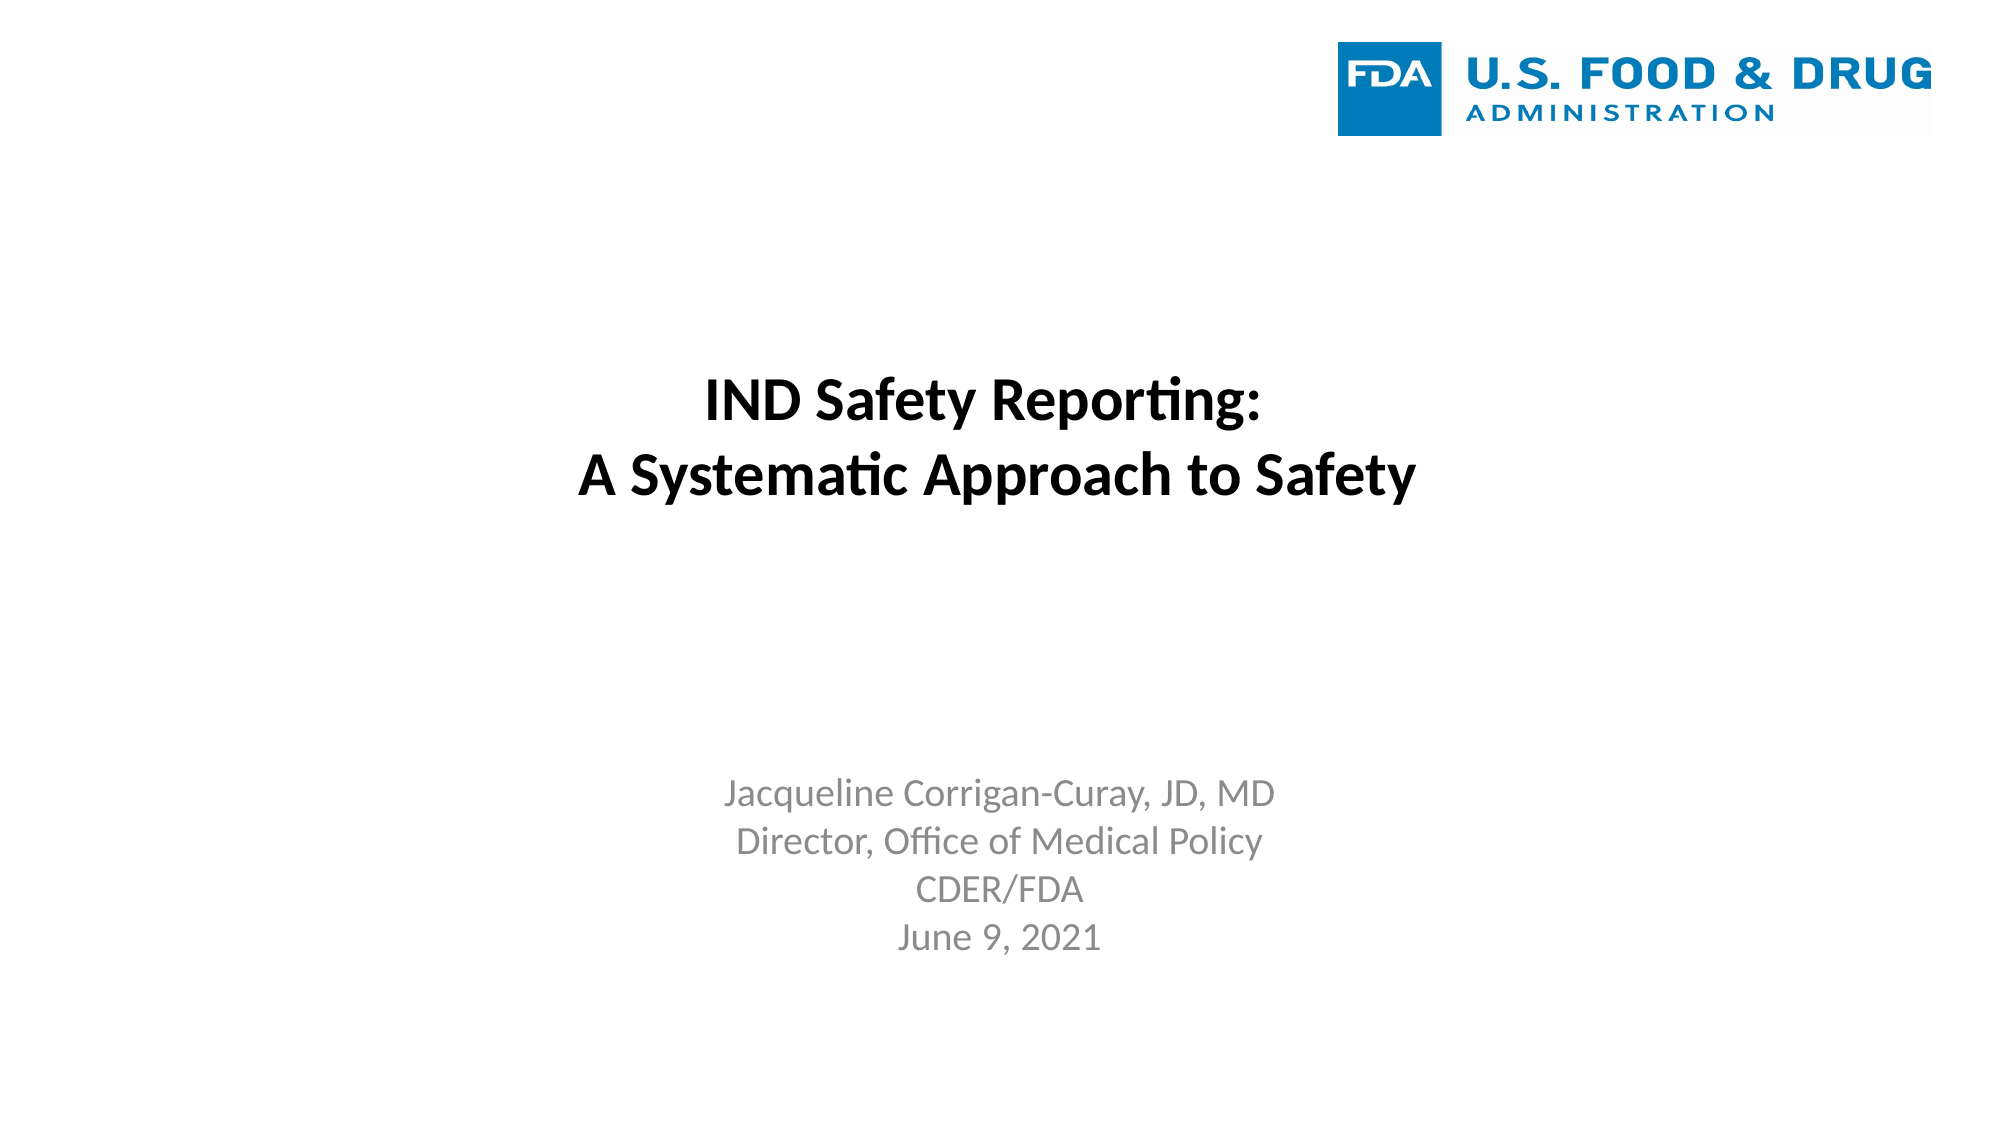

IND Safety Reporting:
A Systematic Approach to Safety
Jacqueline Corrigan-Curay, JD, MD
Director, Office of Medical Policy
CDER/FDA
June 9, 2021